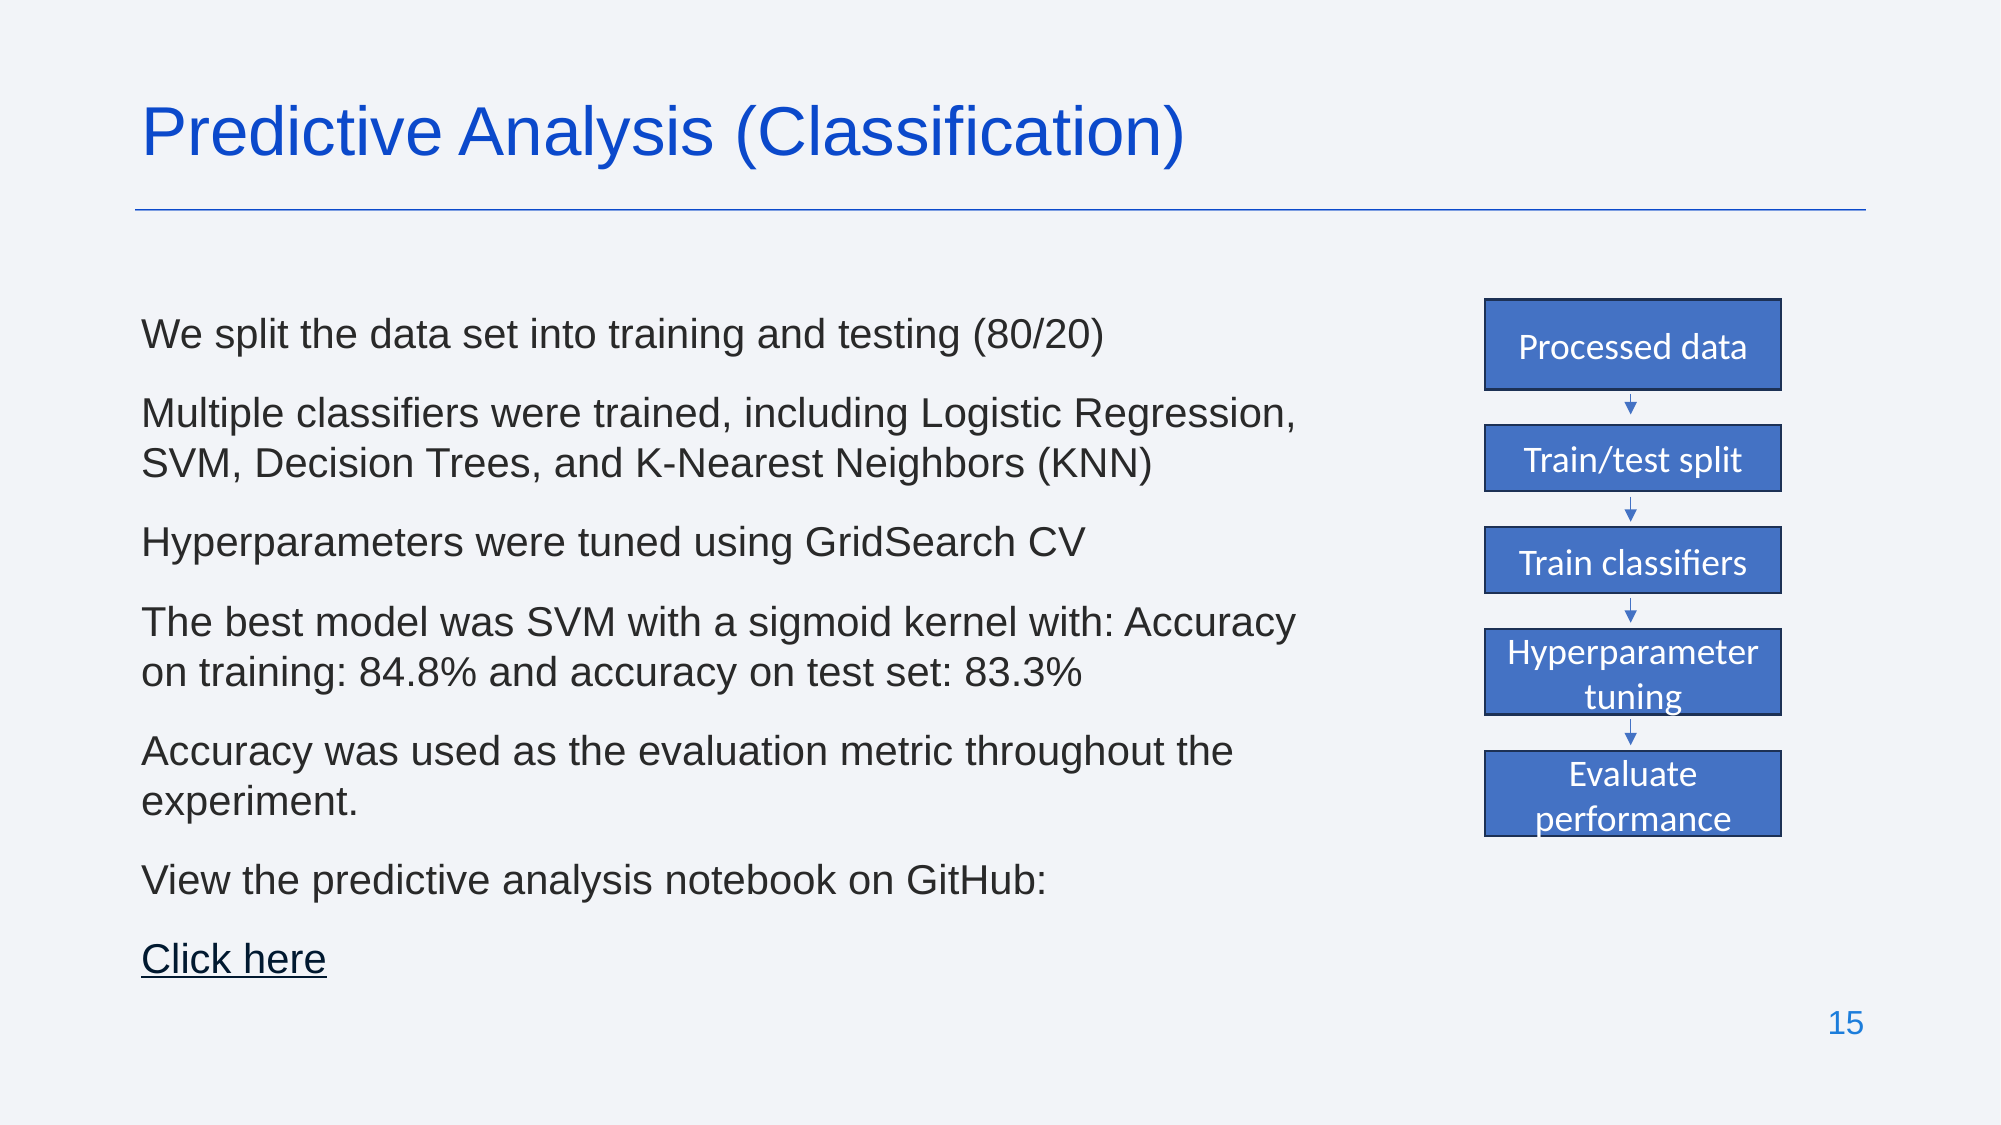

Predictive Analysis (Classification)
We split the data set into training and testing (80/20)
Multiple classifiers were trained, including Logistic Regression, SVM, Decision Trees, and K-Nearest Neighbors (KNN)
Hyperparameters were tuned using GridSearch CV
The best model was SVM with a sigmoid kernel with: Accuracy on training: 84.8% and accuracy on test set: 83.3%
Accuracy was used as the evaluation metric throughout the experiment.
View the predictive analysis notebook on GitHub:
Click here

Processed data
Train/test split
Train classifiers
Hyperparameter
tuning
Evaluate performance
15